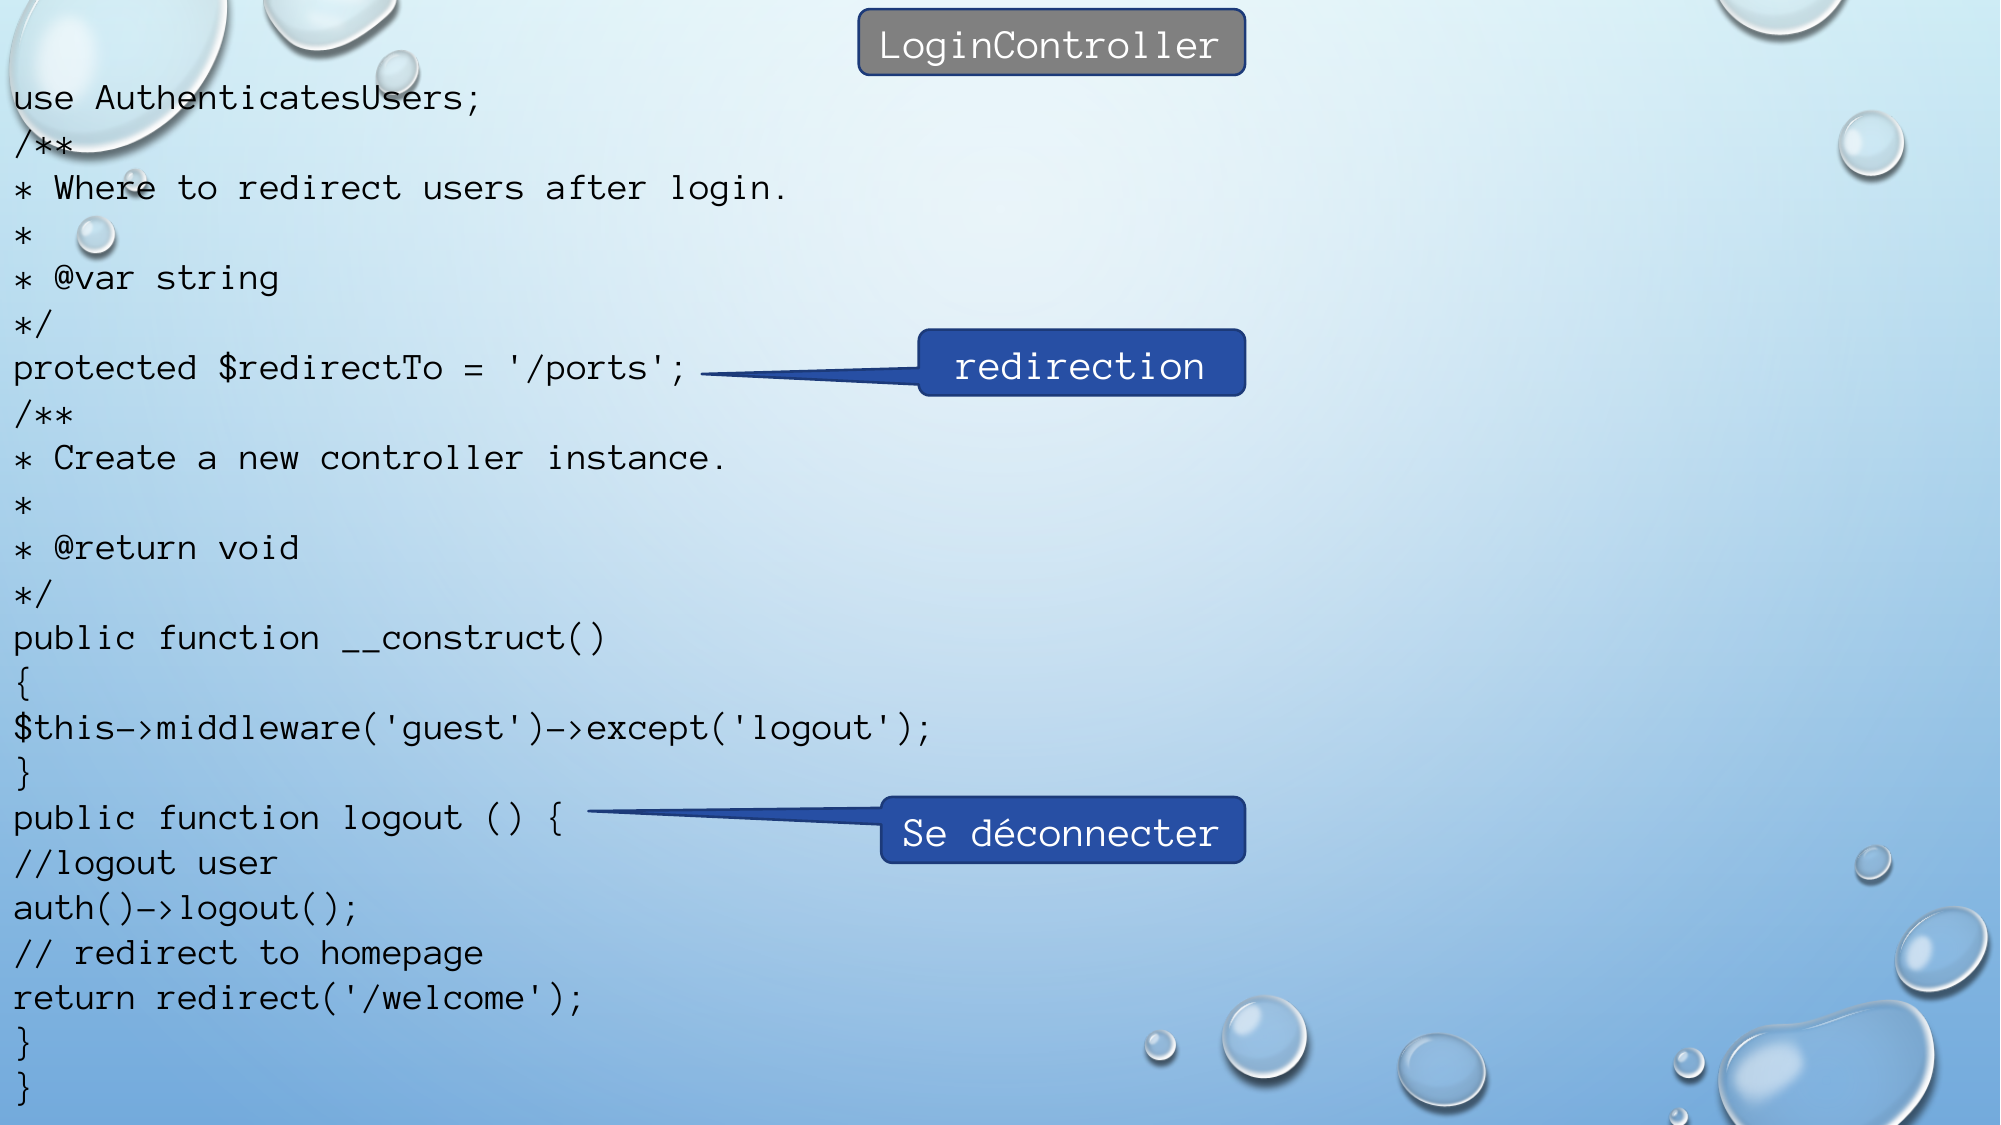

use AuthenticatesUsers;
/**
* Where to redirect users after login.
*
* @var string
*/
protected $redirectTo = '/ports';
/**
* Create a new controller instance.
*
* @return void
*/
public function __construct()
{
$this->middleware('guest')->except('logout');
}
public function logout () {
//logout user
auth()->logout();
// redirect to homepage
return redirect('/welcome');
}
}
LoginController
redirection
Se déconnecter